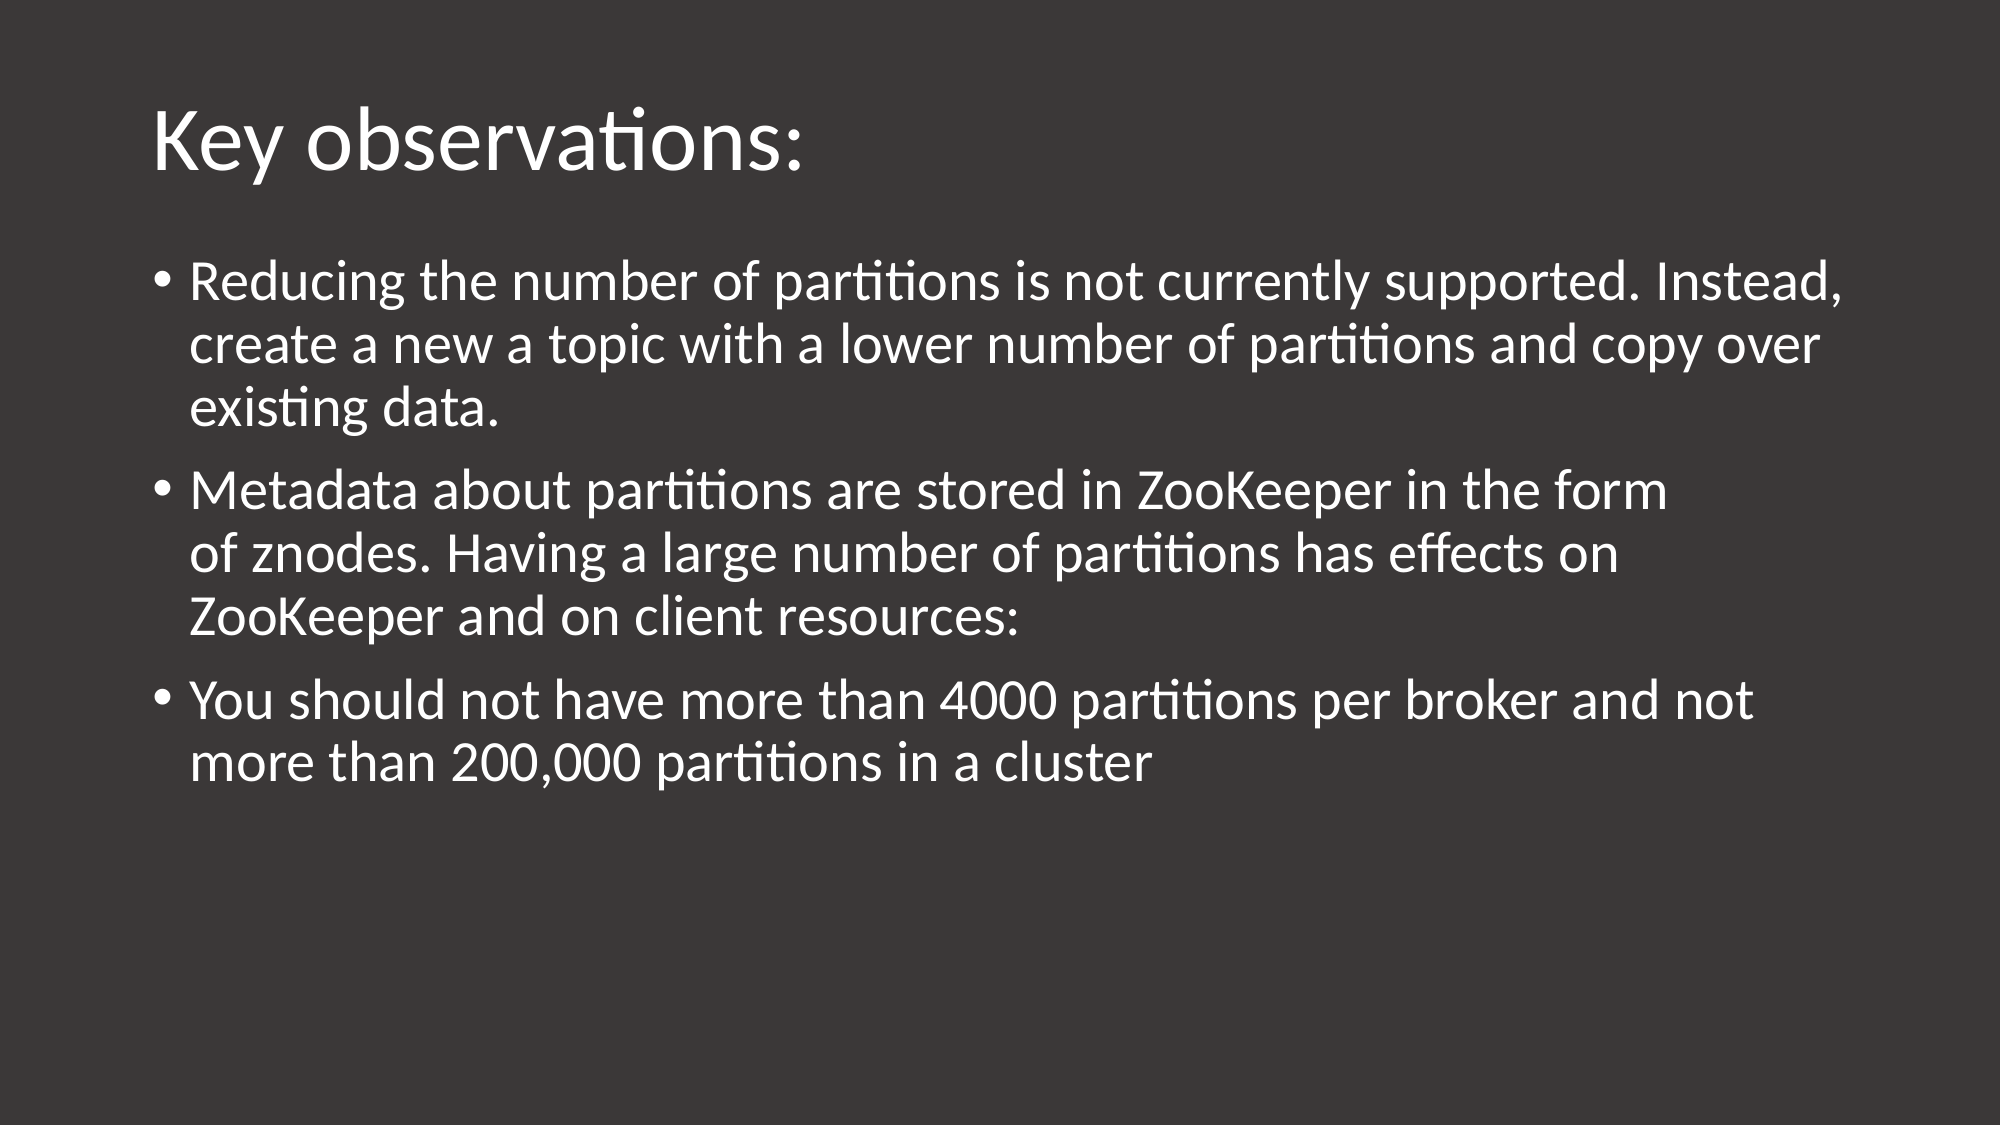

# Key observations:
Reducing the number of partitions is not currently supported. Instead, create a new a topic with a lower number of partitions and copy over existing data.
Metadata about partitions are stored in ZooKeeper in the form of znodes. Having a large number of partitions has effects on ZooKeeper and on client resources:
You should not have more than 4000 partitions per broker and not more than 200,000 partitions in a cluster